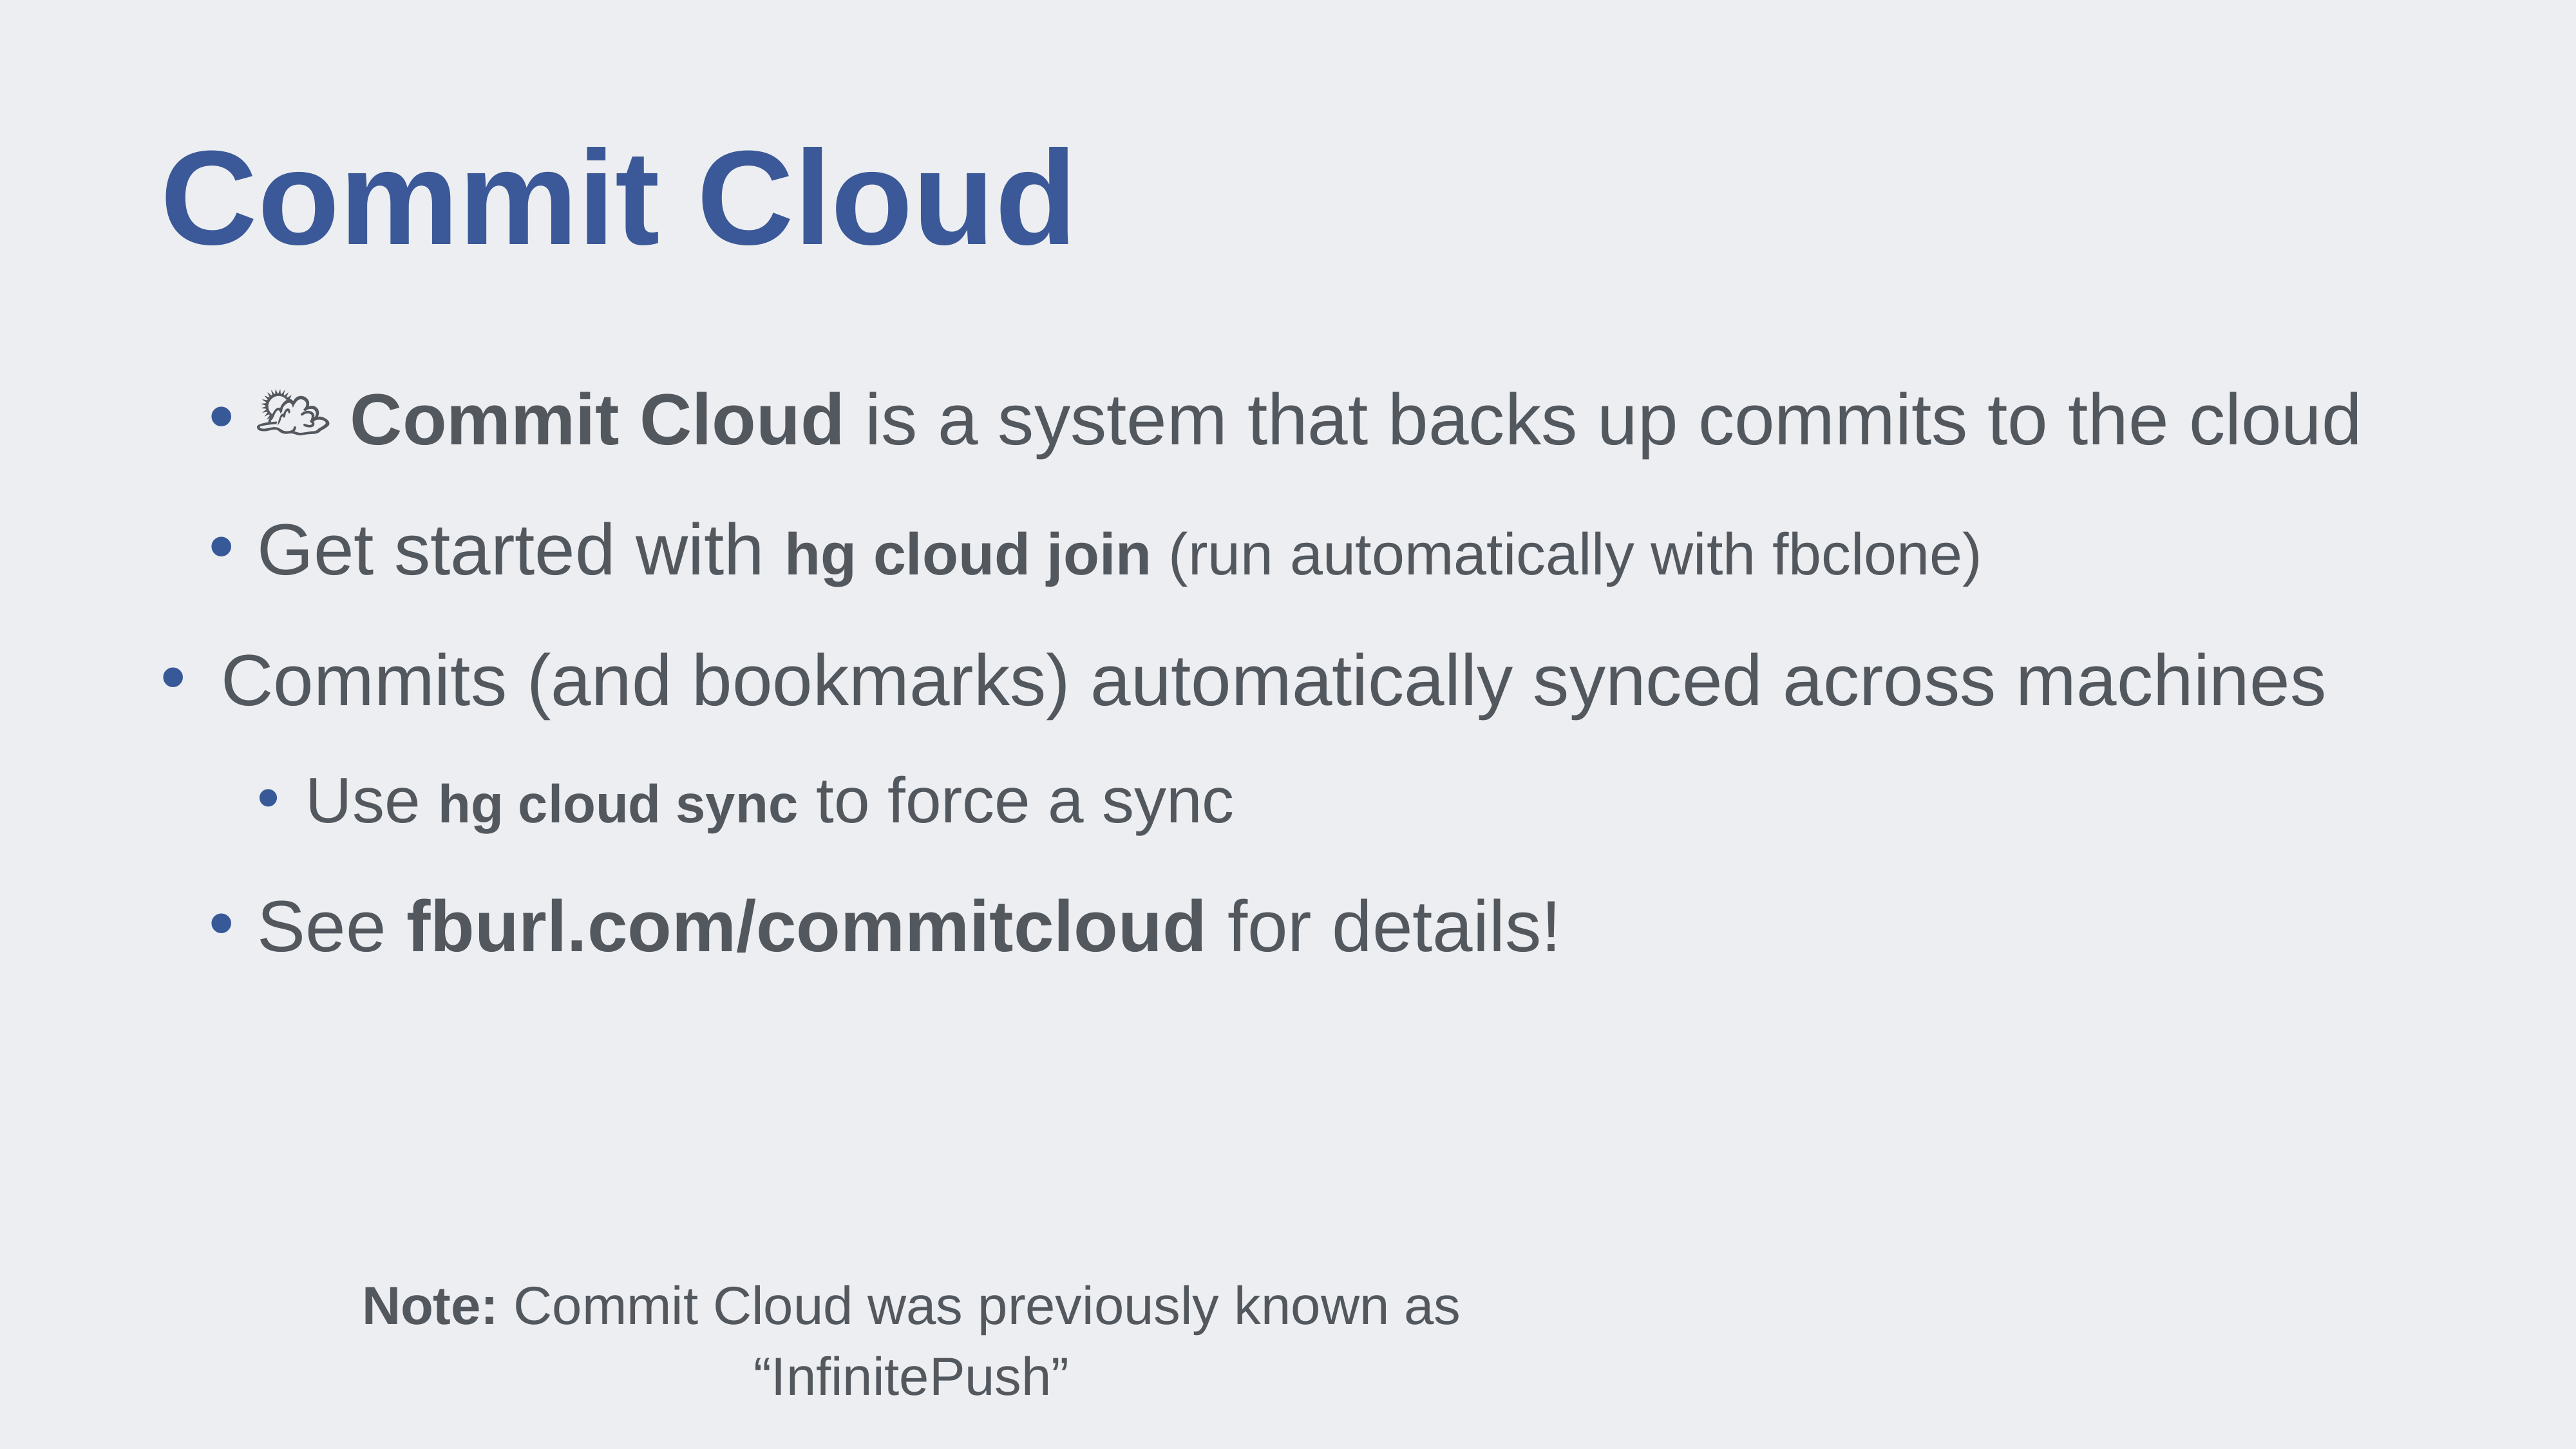

# Commit Cloud
⛅️ Commit Cloud is a system that backs up commits to the cloud
Get started with hg cloud join (run automatically with fbclone)
Commits (and bookmarks) automatically synced across machines
Use hg cloud sync to force a sync
See fburl.com/commitcloud for details!
Note: Commit Cloud was previously known as “InfinitePush”